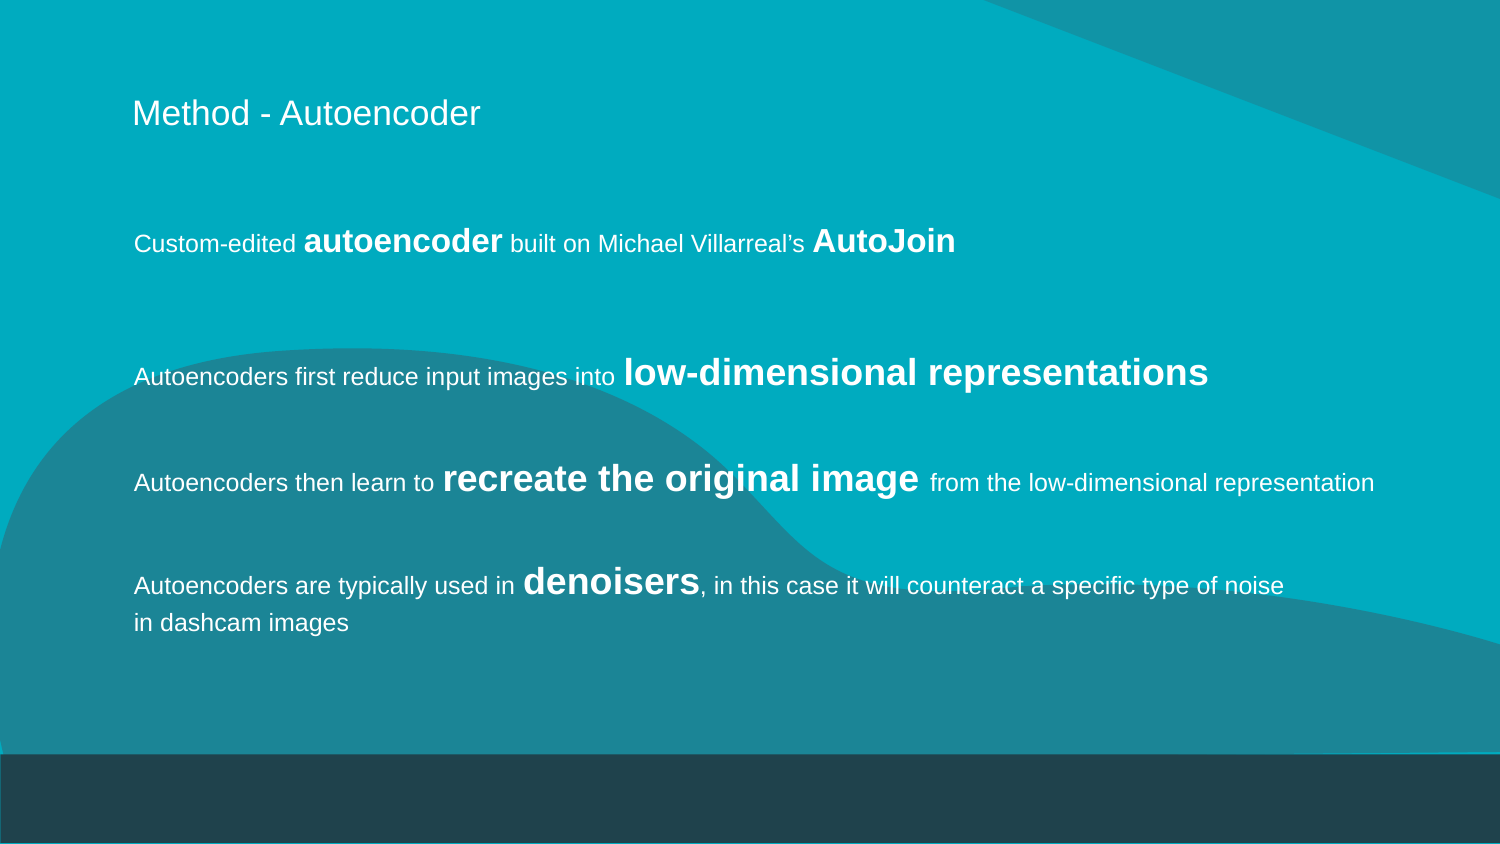

# Method - Autoencoder
Custom-edited autoencoder built on Michael Villarreal’s AutoJoin
Autoencoders first reduce input images into low-dimensional representations
Autoencoders then learn to recreate the original image from the low-dimensional representation
Autoencoders are typically used in denoisers, in this case it will counteract a specific type of noise in dashcam images